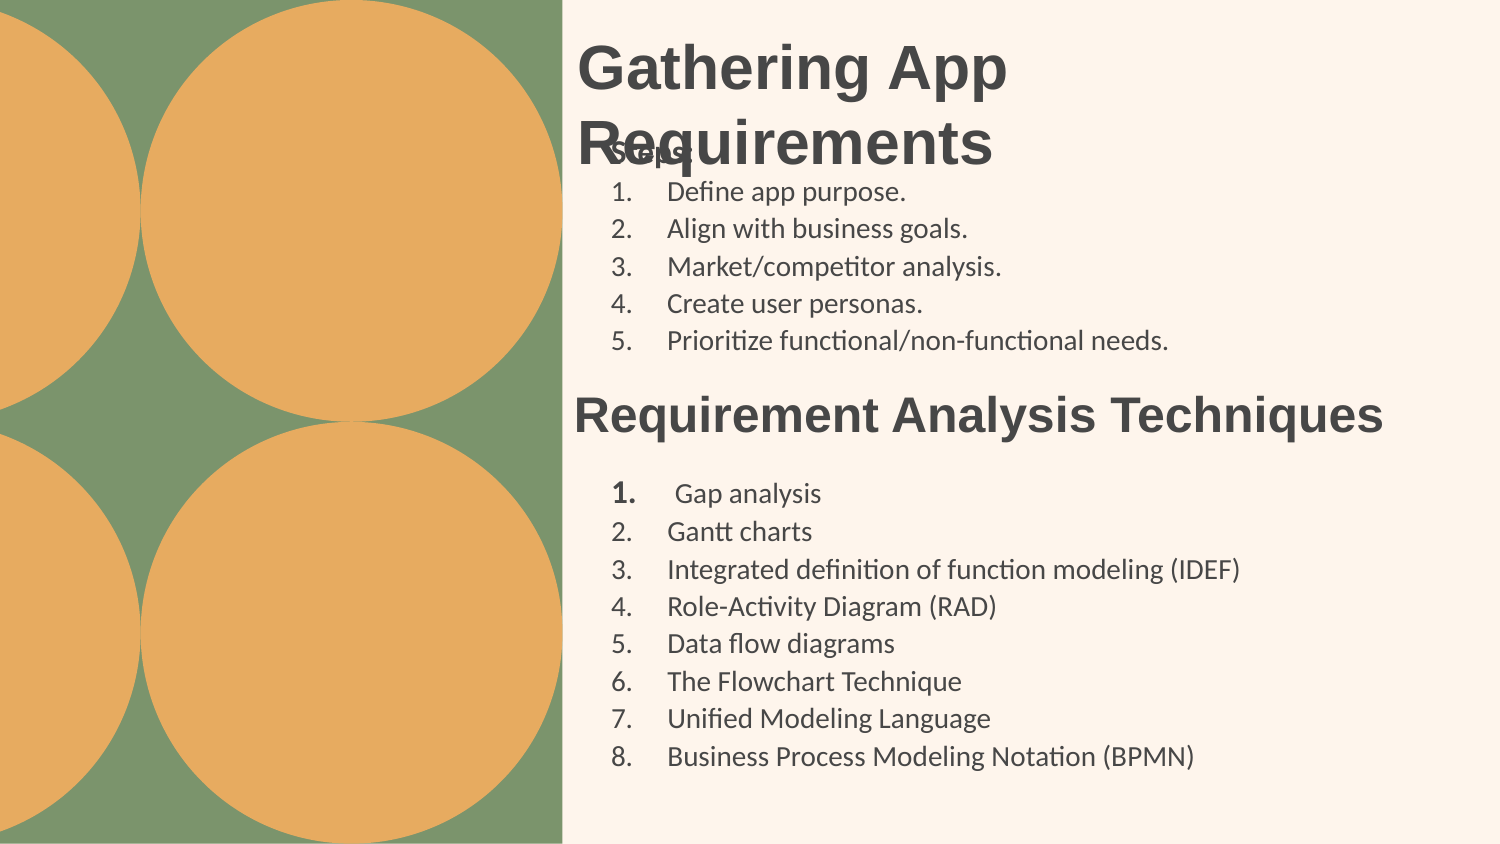

# Gathering App Requirements
Steps:
Define app purpose.
Align with business goals.
Market/competitor analysis.
Create user personas.
Prioritize functional/non-functional needs.

Requirement Analysis Techniques
 Gap analysis
Gantt charts
Integrated definition of function modeling (IDEF)
Role-Activity Diagram (RAD)
Data flow diagrams
The Flowchart Technique
Unified Modeling Language
Business Process Modeling Notation (BPMN)